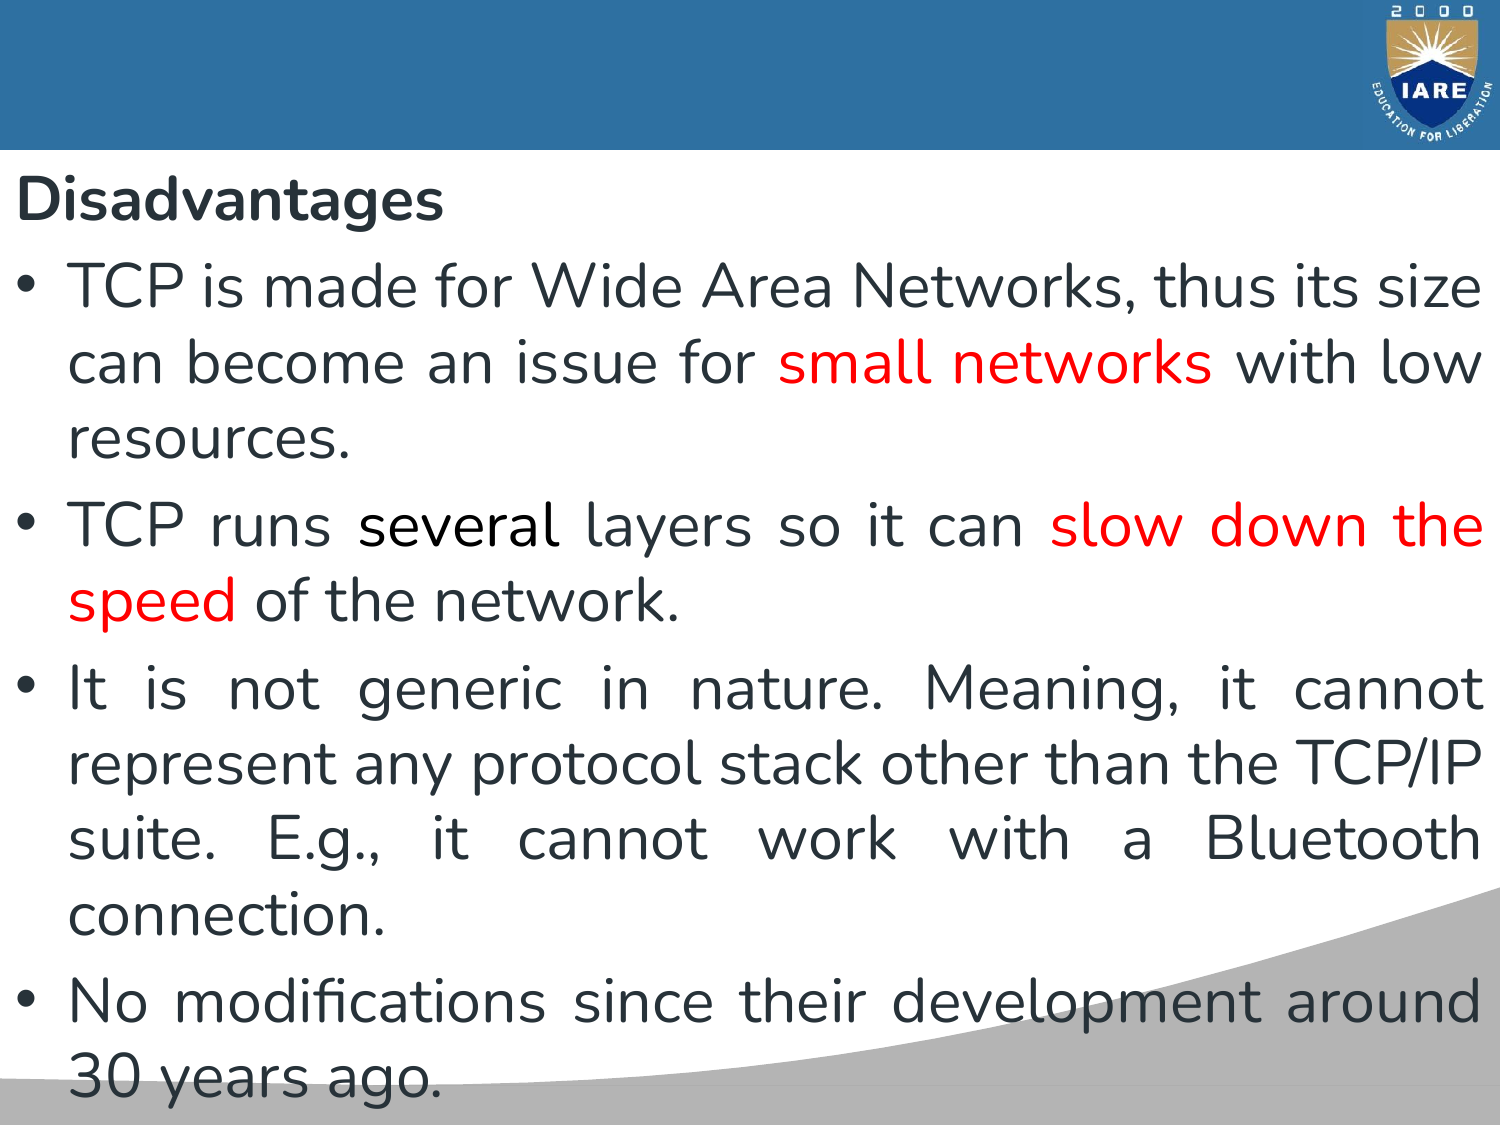

Disadvantages
TCP is made for Wide Area Networks, thus its size can become an issue for small networks with low resources.
TCP runs several layers so it can slow down the speed of the network.
It is not generic in nature. Meaning, it cannot represent any protocol stack other than the TCP/IP suite. E.g., it cannot work with a Bluetooth connection.
No modifications since their development around 30 years ago.